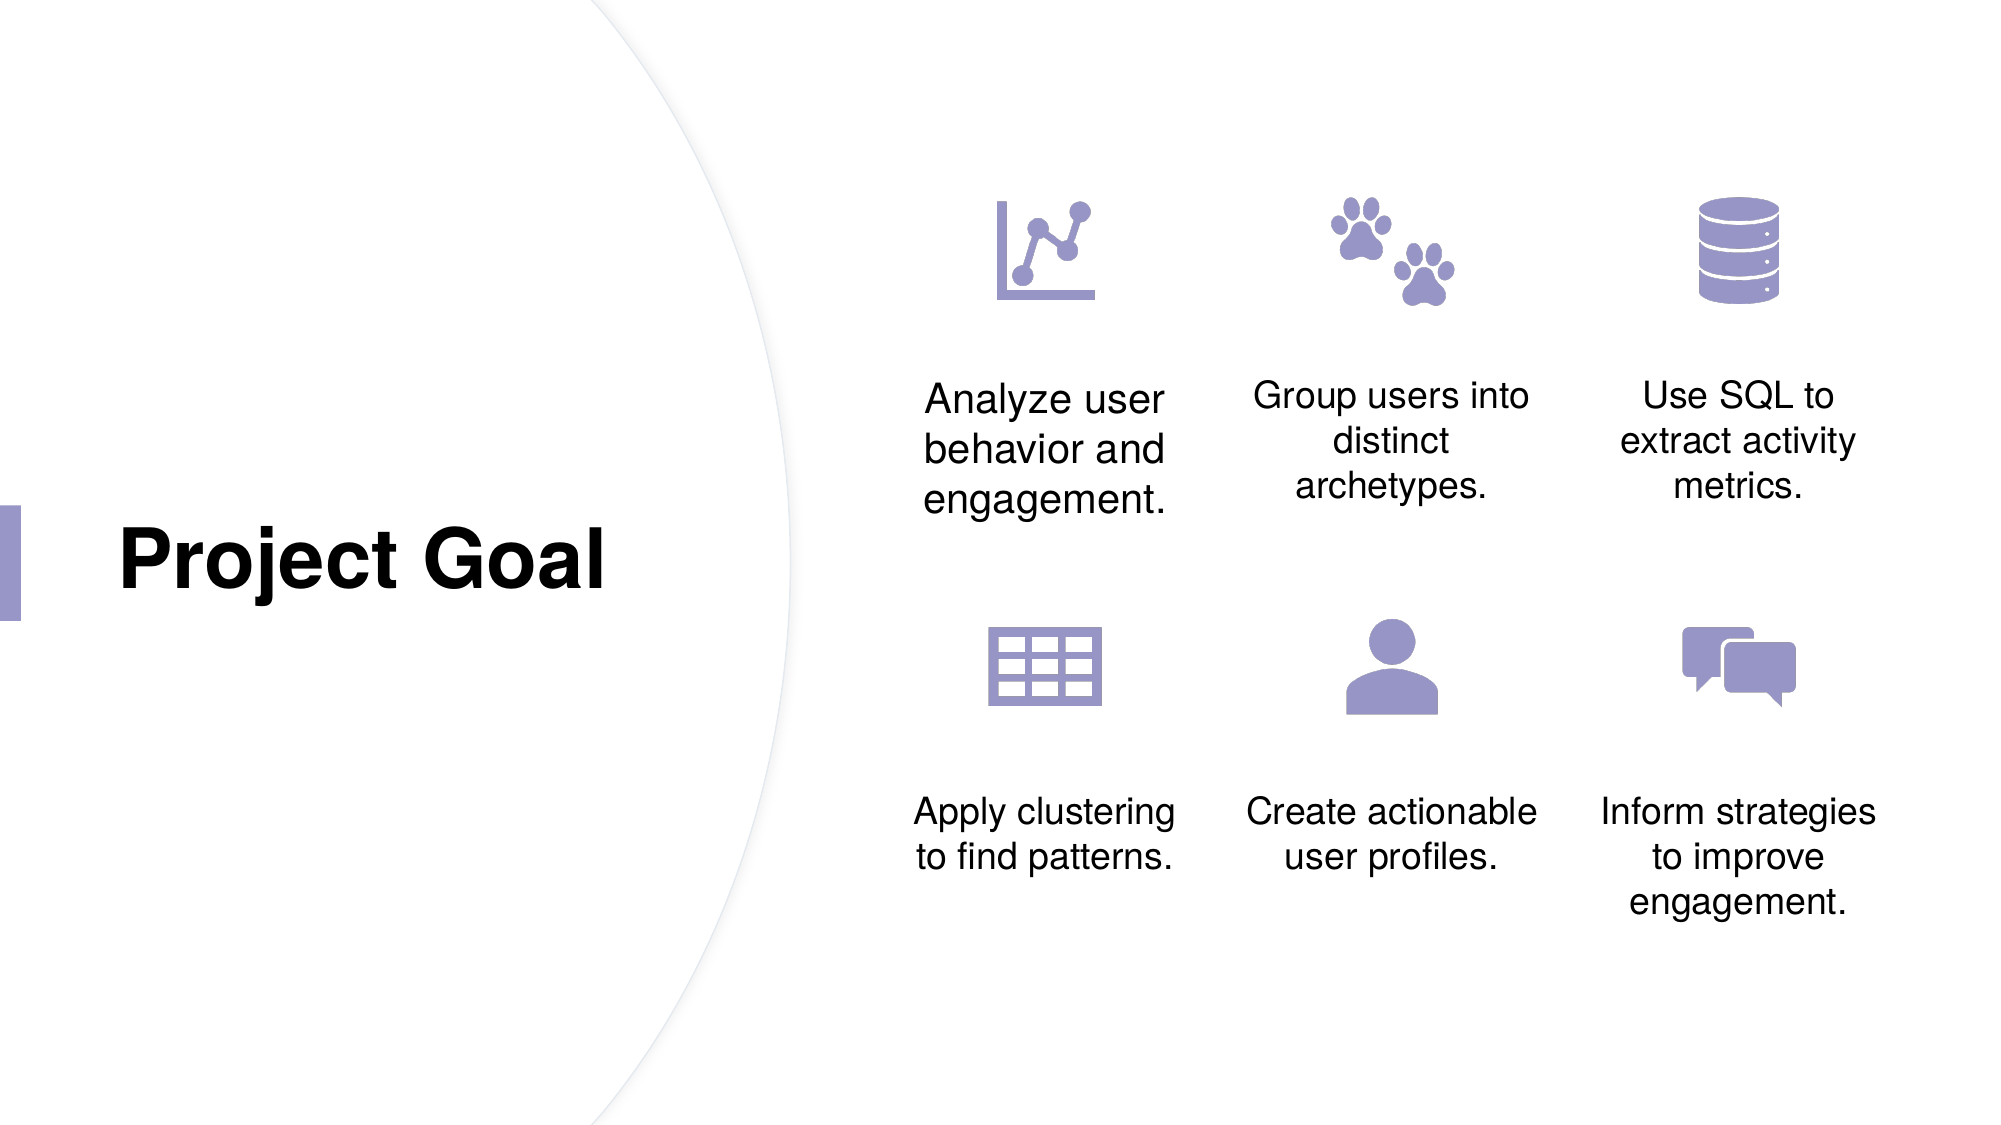

Analyze user behavior and engagement.
Group users into distinct archetypes.
Use SQL to extract activity metrics.
Apply clustering to find patterns.
Create actionable user profiles.
Inform strategies to improve engagement.
# Project Goal